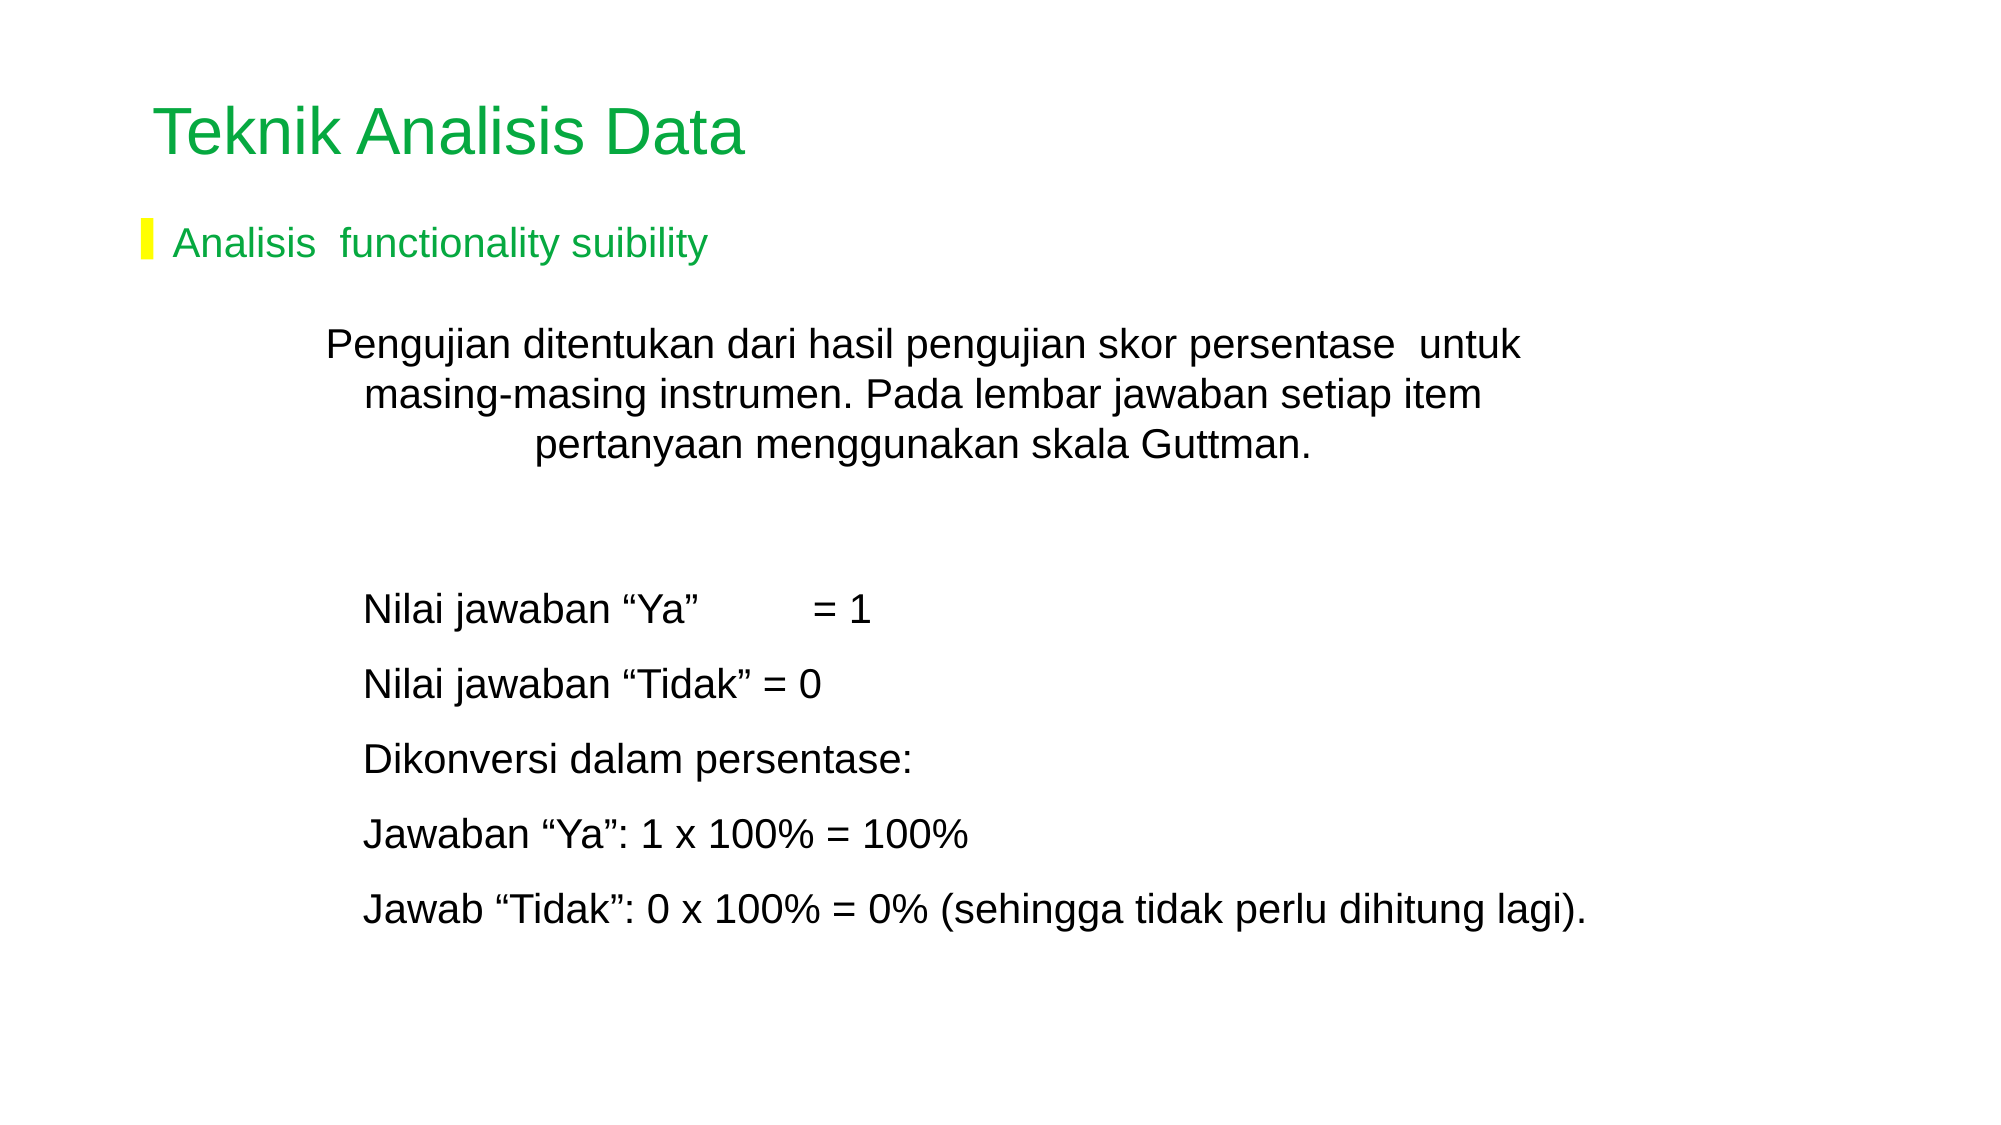

Teknik Analisis Data
Analisis  functionality suibility

Pengujian ditentukan dari hasil pengujian skor persentase  untuk masing-masing instrumen. Pada lembar jawaban setiap item pertanyaan menggunakan skala Guttman.

Nilai jawaban “Ya” 	= 1
Nilai jawaban “Tidak” = 0
Dikonversi dalam persentase:
Jawaban “Ya”: 1 x 100% = 100%
Jawab “Tidak”: 0 x 100% = 0% (sehingga tidak perlu dihitung lagi).